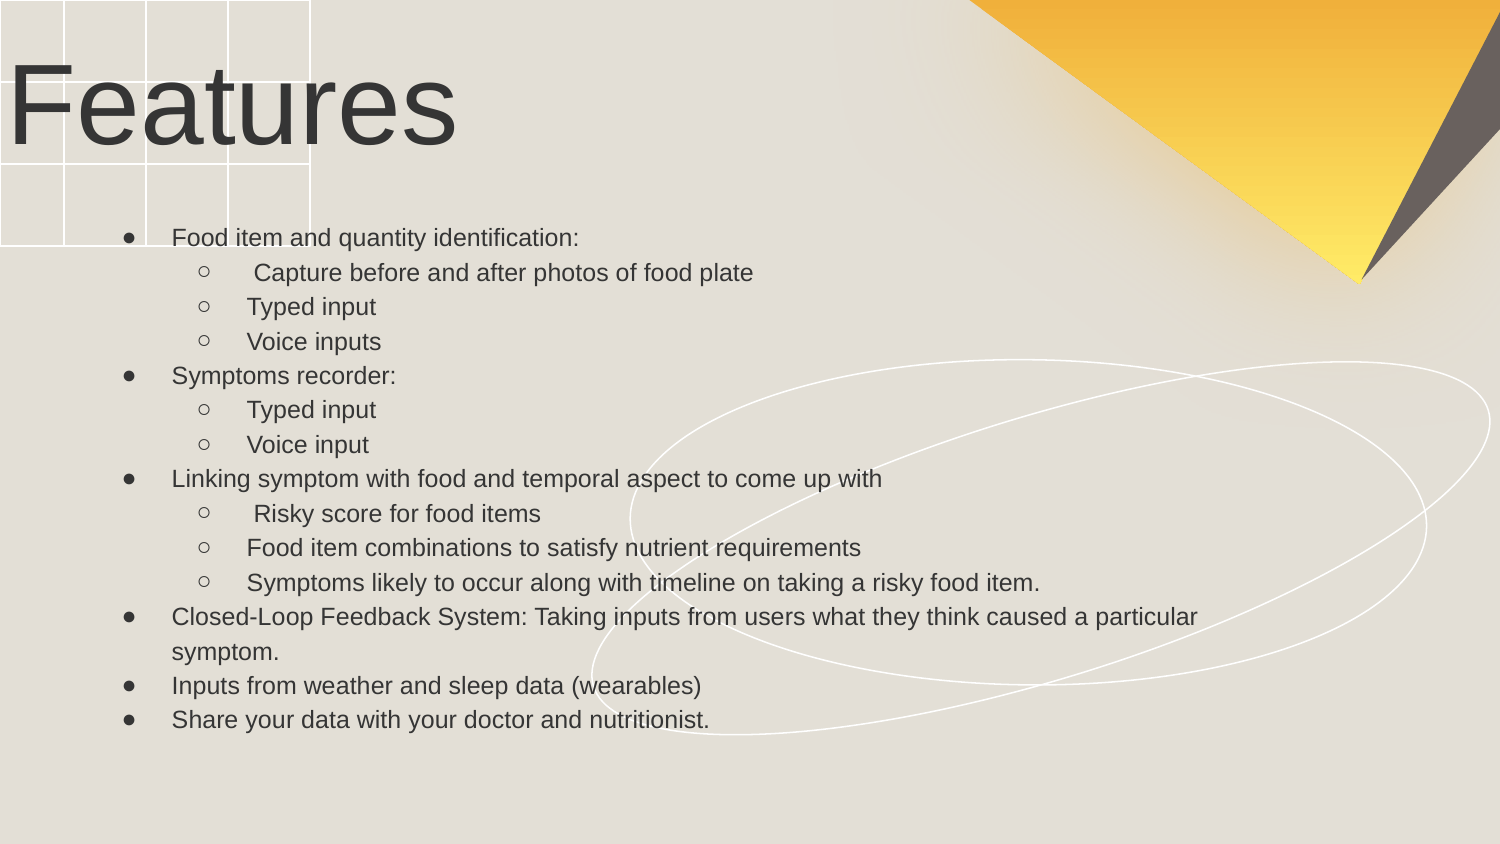

# Features

Food item and quantity identification:
 Capture before and after photos of food plate
Typed input
Voice inputs
Symptoms recorder:
Typed input
Voice input
Linking symptom with food and temporal aspect to come up with
 Risky score for food items
Food item combinations to satisfy nutrient requirements
Symptoms likely to occur along with timeline on taking a risky food item.
Closed-Loop Feedback System: Taking inputs from users what they think caused a particular symptom.
Inputs from weather and sleep data (wearables)
Share your data with your doctor and nutritionist.